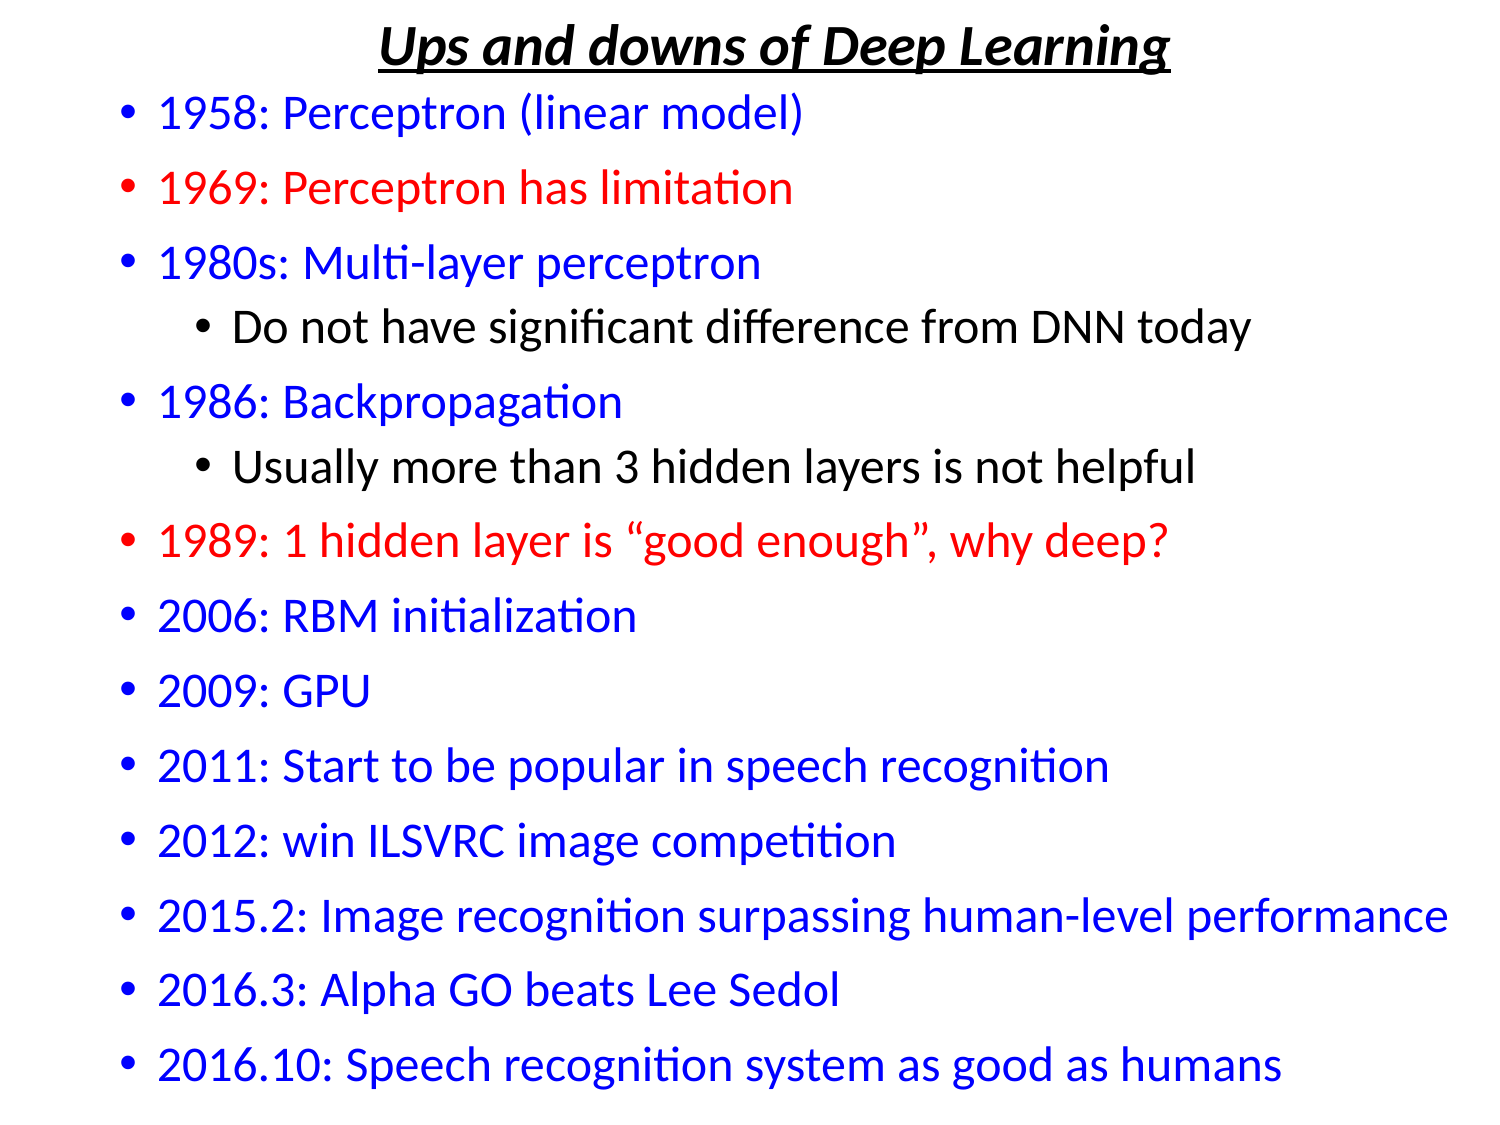

Ups and downs of Deep Learning
1958: Perceptron (linear model)
1969: Perceptron has limitation
1980s: Multi-layer perceptron
Do not have significant difference from DNN today
1986: Backpropagation
Usually more than 3 hidden layers is not helpful
1989: 1 hidden layer is “good enough”, why deep?
2006: RBM initialization
2009: GPU
2011: Start to be popular in speech recognition
2012: win ILSVRC image competition
2015.2: Image recognition surpassing human-level performance
2016.3: Alpha GO beats Lee Sedol
2016.10: Speech recognition system as good as humans